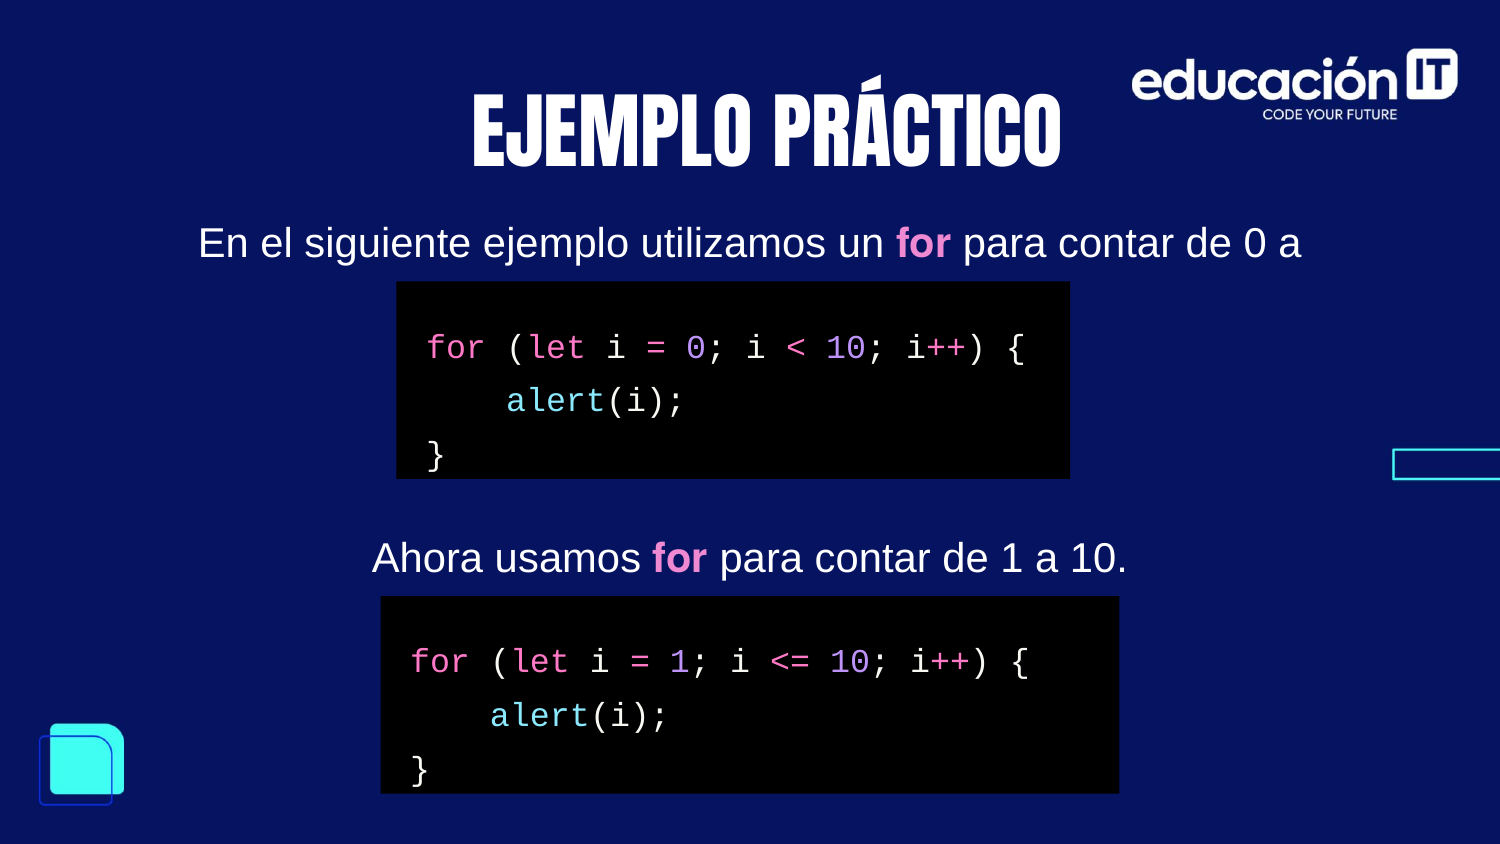

EJEMPLO PRÁCTICO
En el siguiente ejemplo utilizamos un for para contar de 0 a 9.
for (let i = 0; i < 10; i++) {
    alert(i);
}

Ahora usamos for para contar de 1 a 10.
for (let i = 1; i <= 10; i++) {
    alert(i);
}